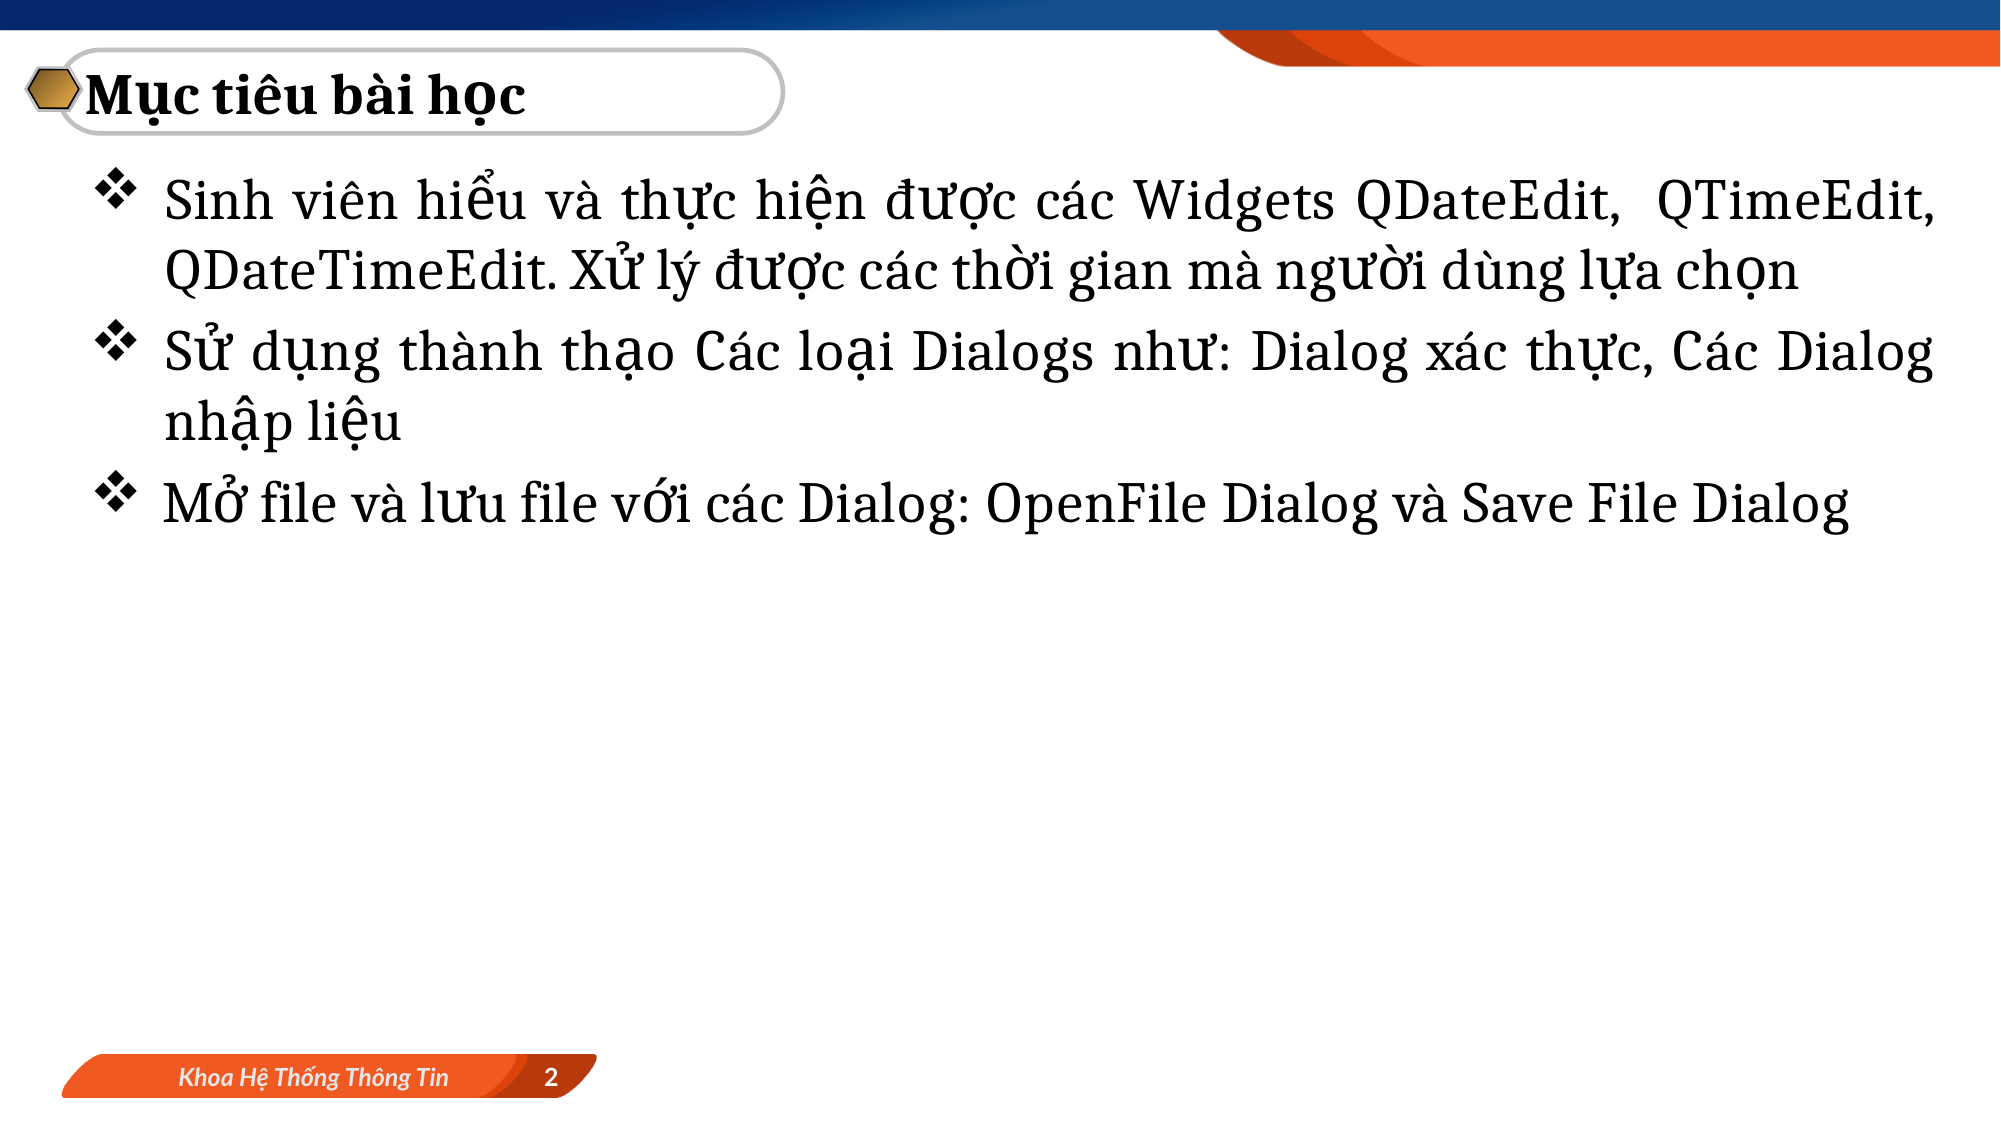

Mục tiêu bài học

Sinh viên hiểu và thực hiện được các Widgets QDateEdit,  QTimeEdit, QDateTimeEdit. Xử lý được các thời gian mà người dùng lựa chọn
Sử dụng thành thạo Các loại Dialogs như: Dialog xác thực, Các Dialog nhập liệu
Mở file và lưu file với các Dialog: OpenFile Dialog và Save File Dialog
2
Khoa Hệ Thống Thông Tin